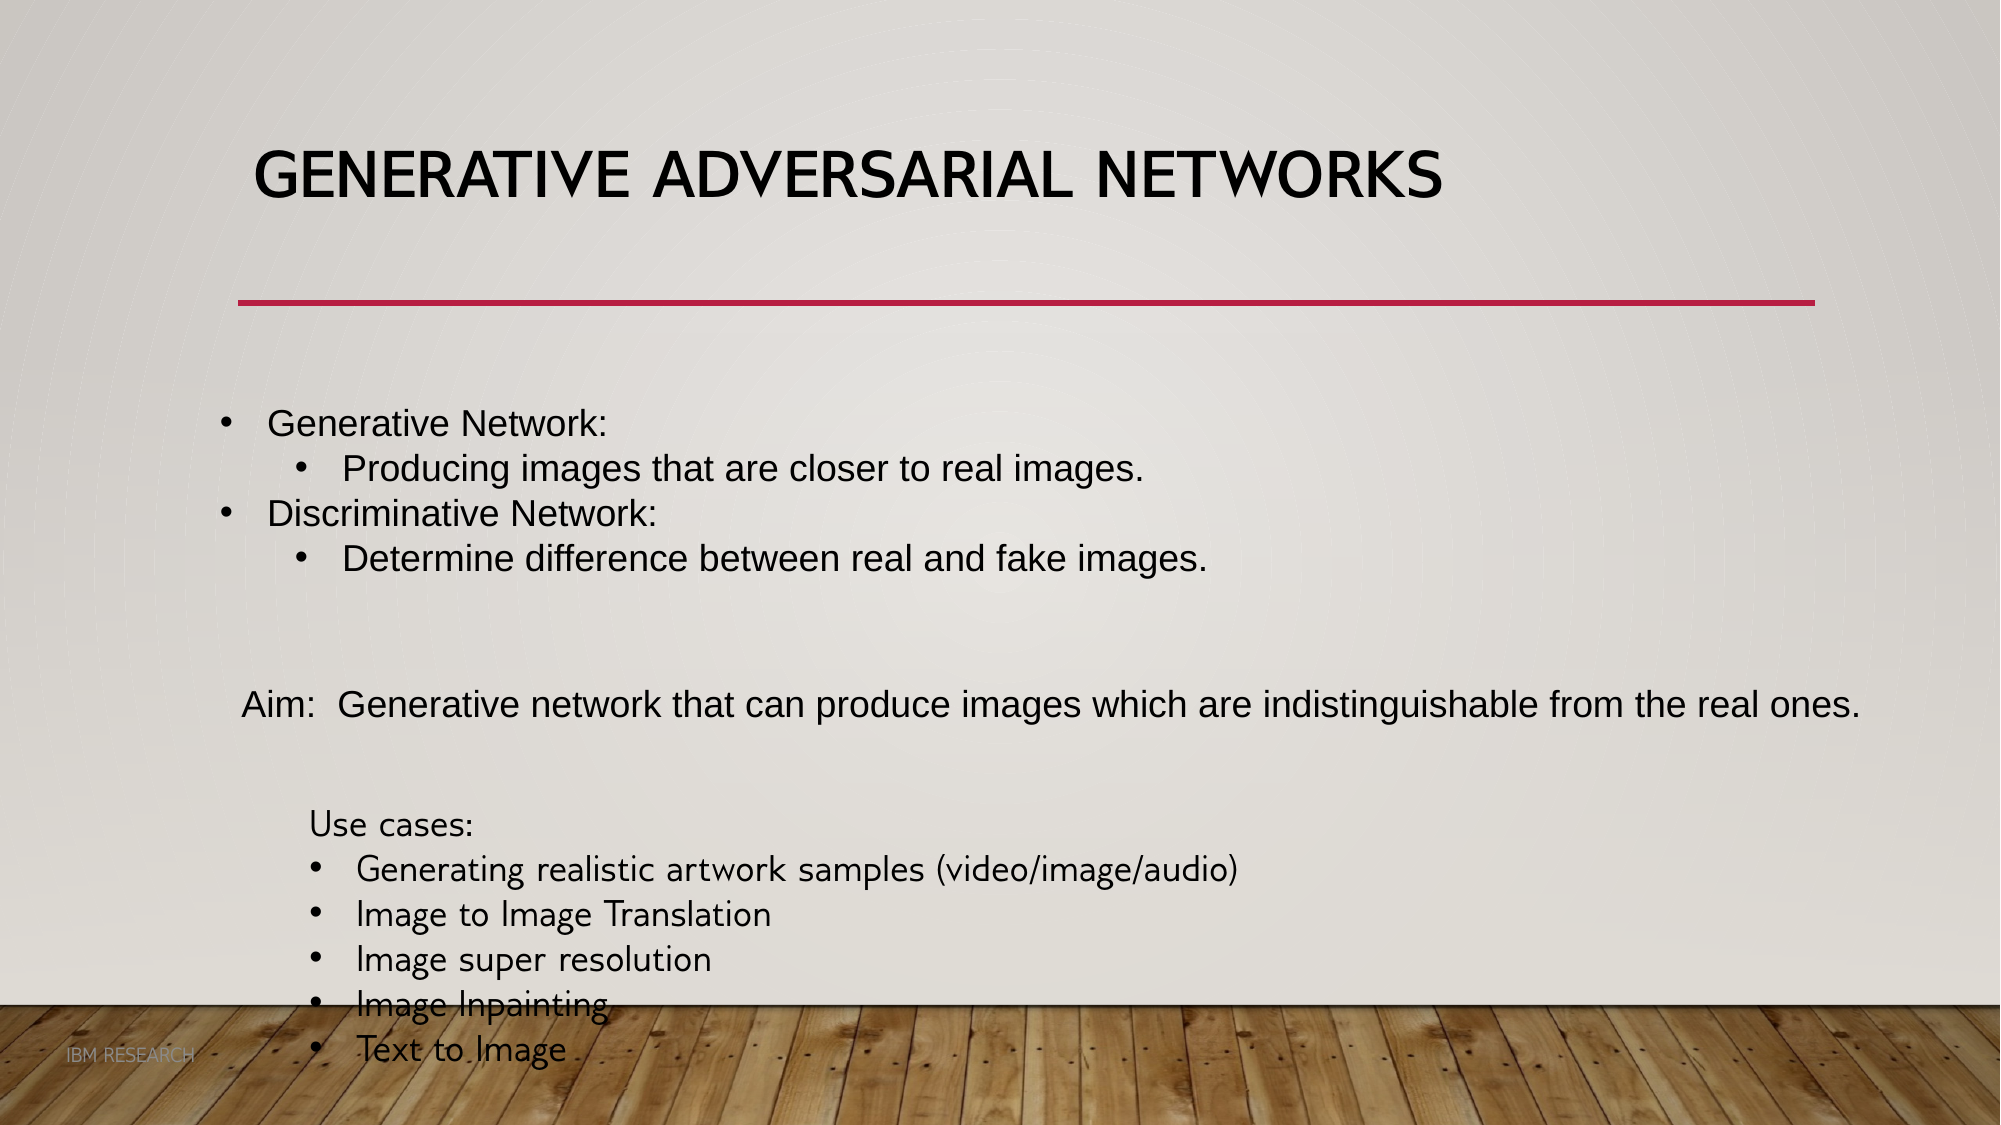

# Generative Adversarial Networks
Generative Network:
Producing images that are closer to real images.
Discriminative Network:
Determine difference between real and fake images.
Aim:  Generative network that can produce images which are indistinguishable from the real ones.
Use cases:
Generating realistic artwork samples (video/image/audio)
Image to Image Translation
Image super resolution
Image Inpainting
Text to Image

IBM RESEARCH